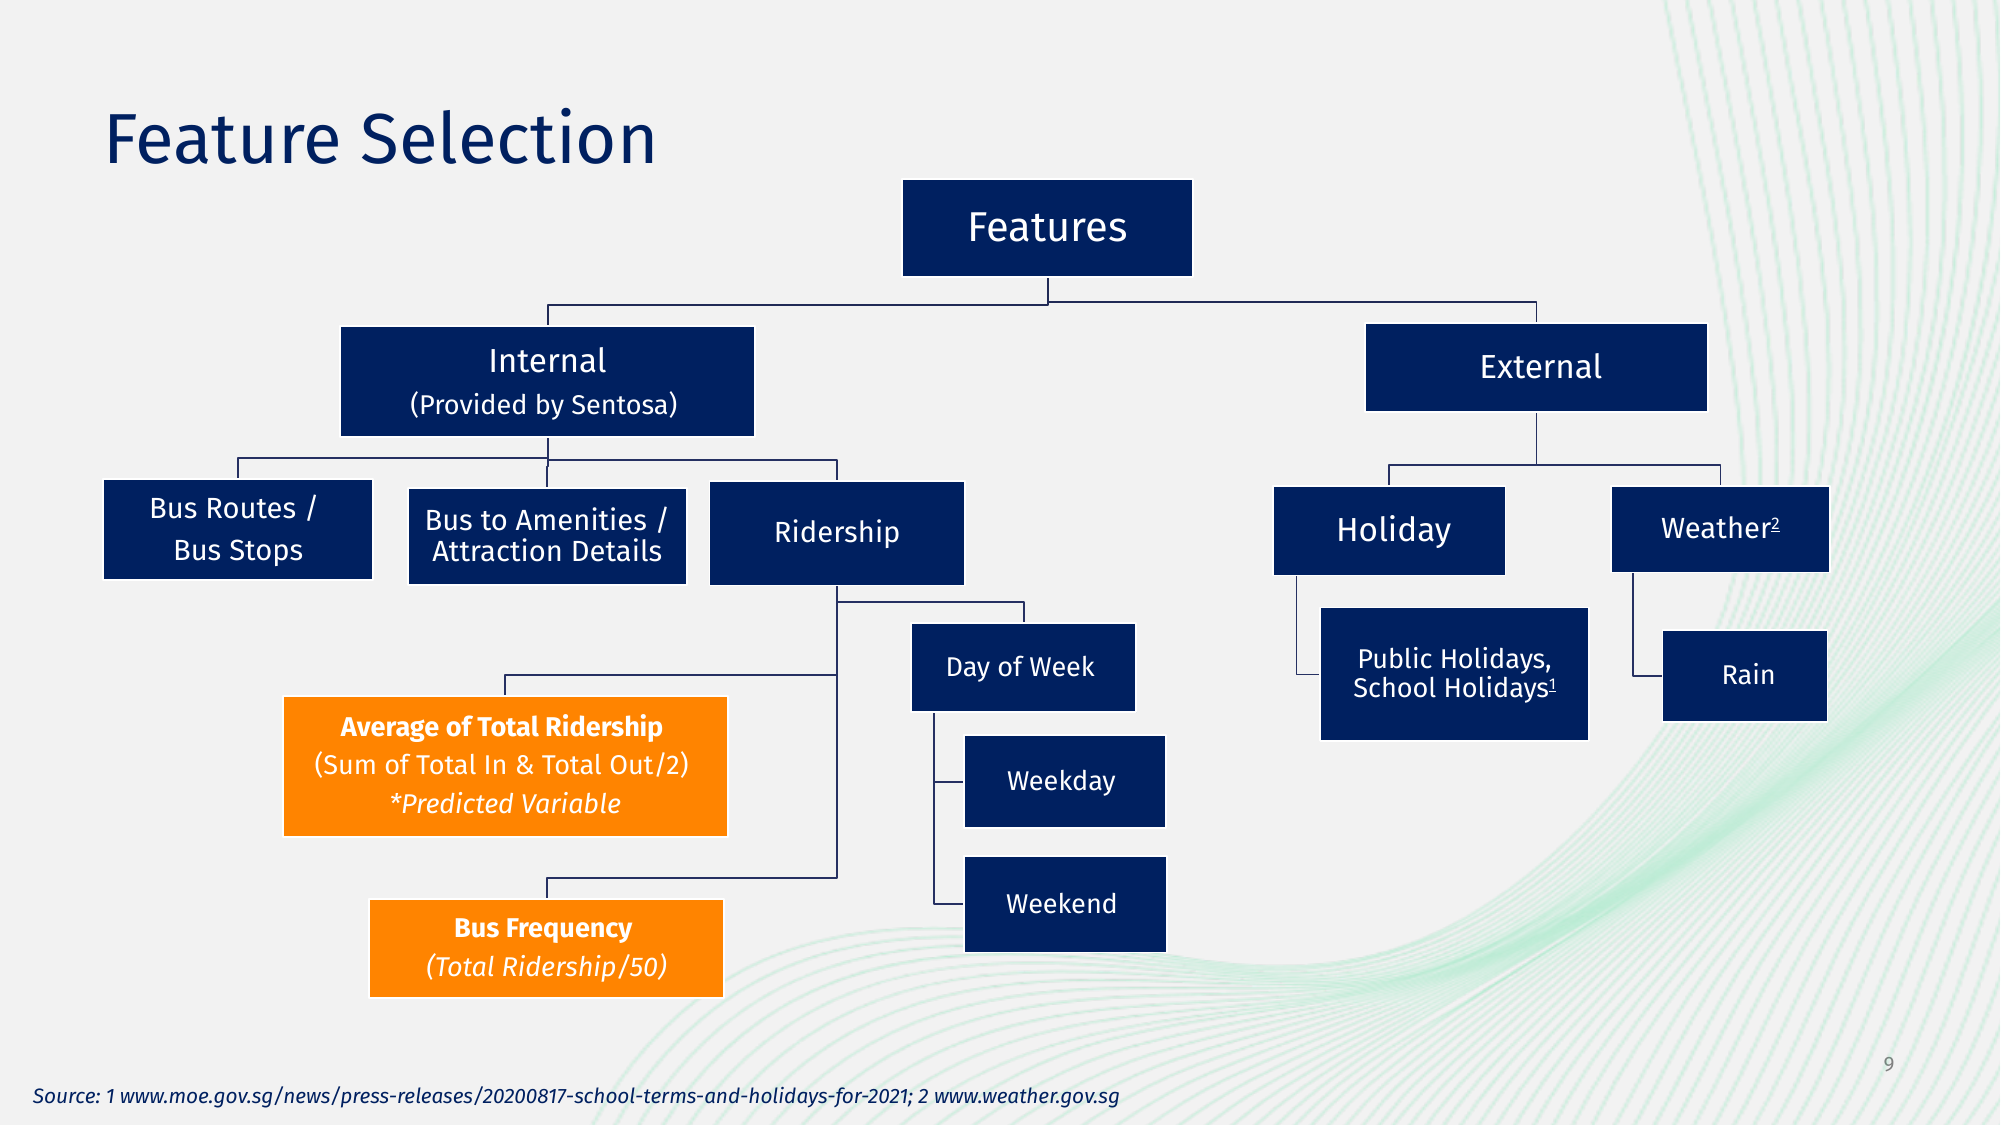

Features
Internal
(Provided by Sentosa)
Bus Routes /
Bus Stops
Bus to Amenities / Attraction Details
Ridership
Average of Total Ridership
(Sum of Total In & Total Out/2)
*Predicted Variable
Bus Frequency
(Total Ridership/50)
Day of Week
Weekday
Weekend
 External
 Holiday
Public Holidays, School Holidays1
Weather2
 Rain
# Feature Selection
Source: 1 www.moe.gov.sg/news/press-releases/20200817-school-terms-and-holidays-for-2021; 2 www.weather.gov.sg